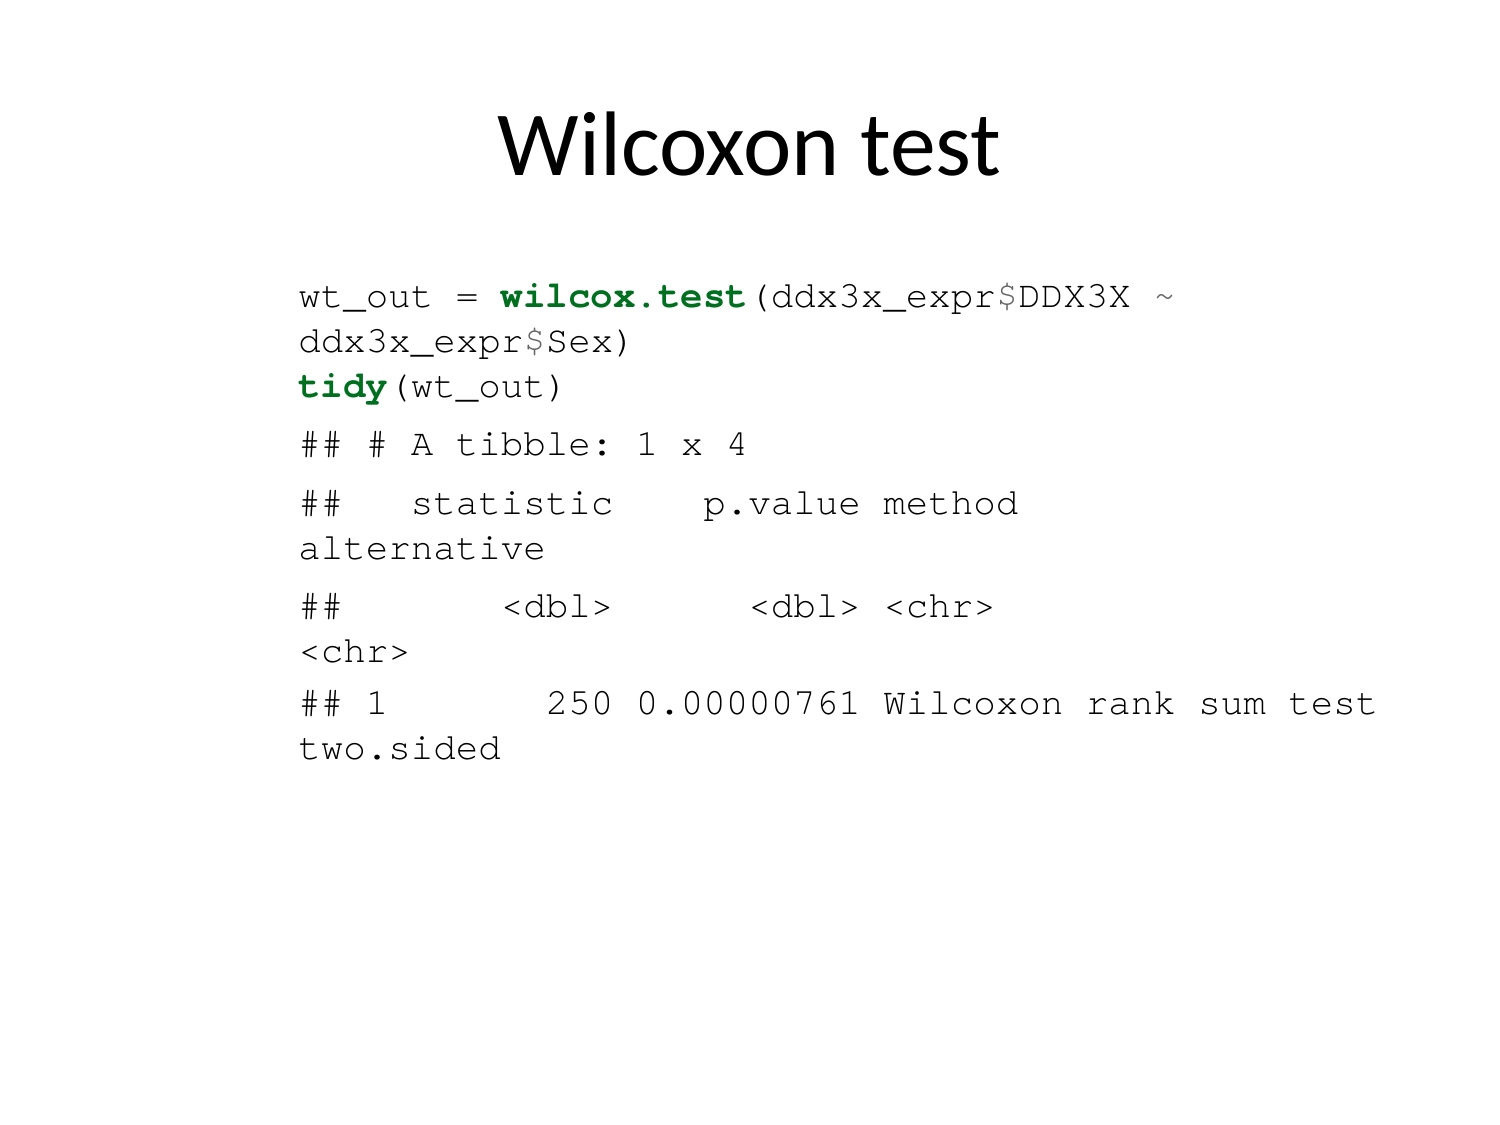

# Wilcoxon test
wt_out = wilcox.test(ddx3x_expr$DDX3X ~ ddx3x_expr$Sex)
tidy(wt_out)
## # A tibble: 1 x 4
##   statistic    p.value method                 alternative
##       <dbl>      <dbl> <chr>                  <chr>
## 1       250 0.00000761 Wilcoxon rank sum test two.sided